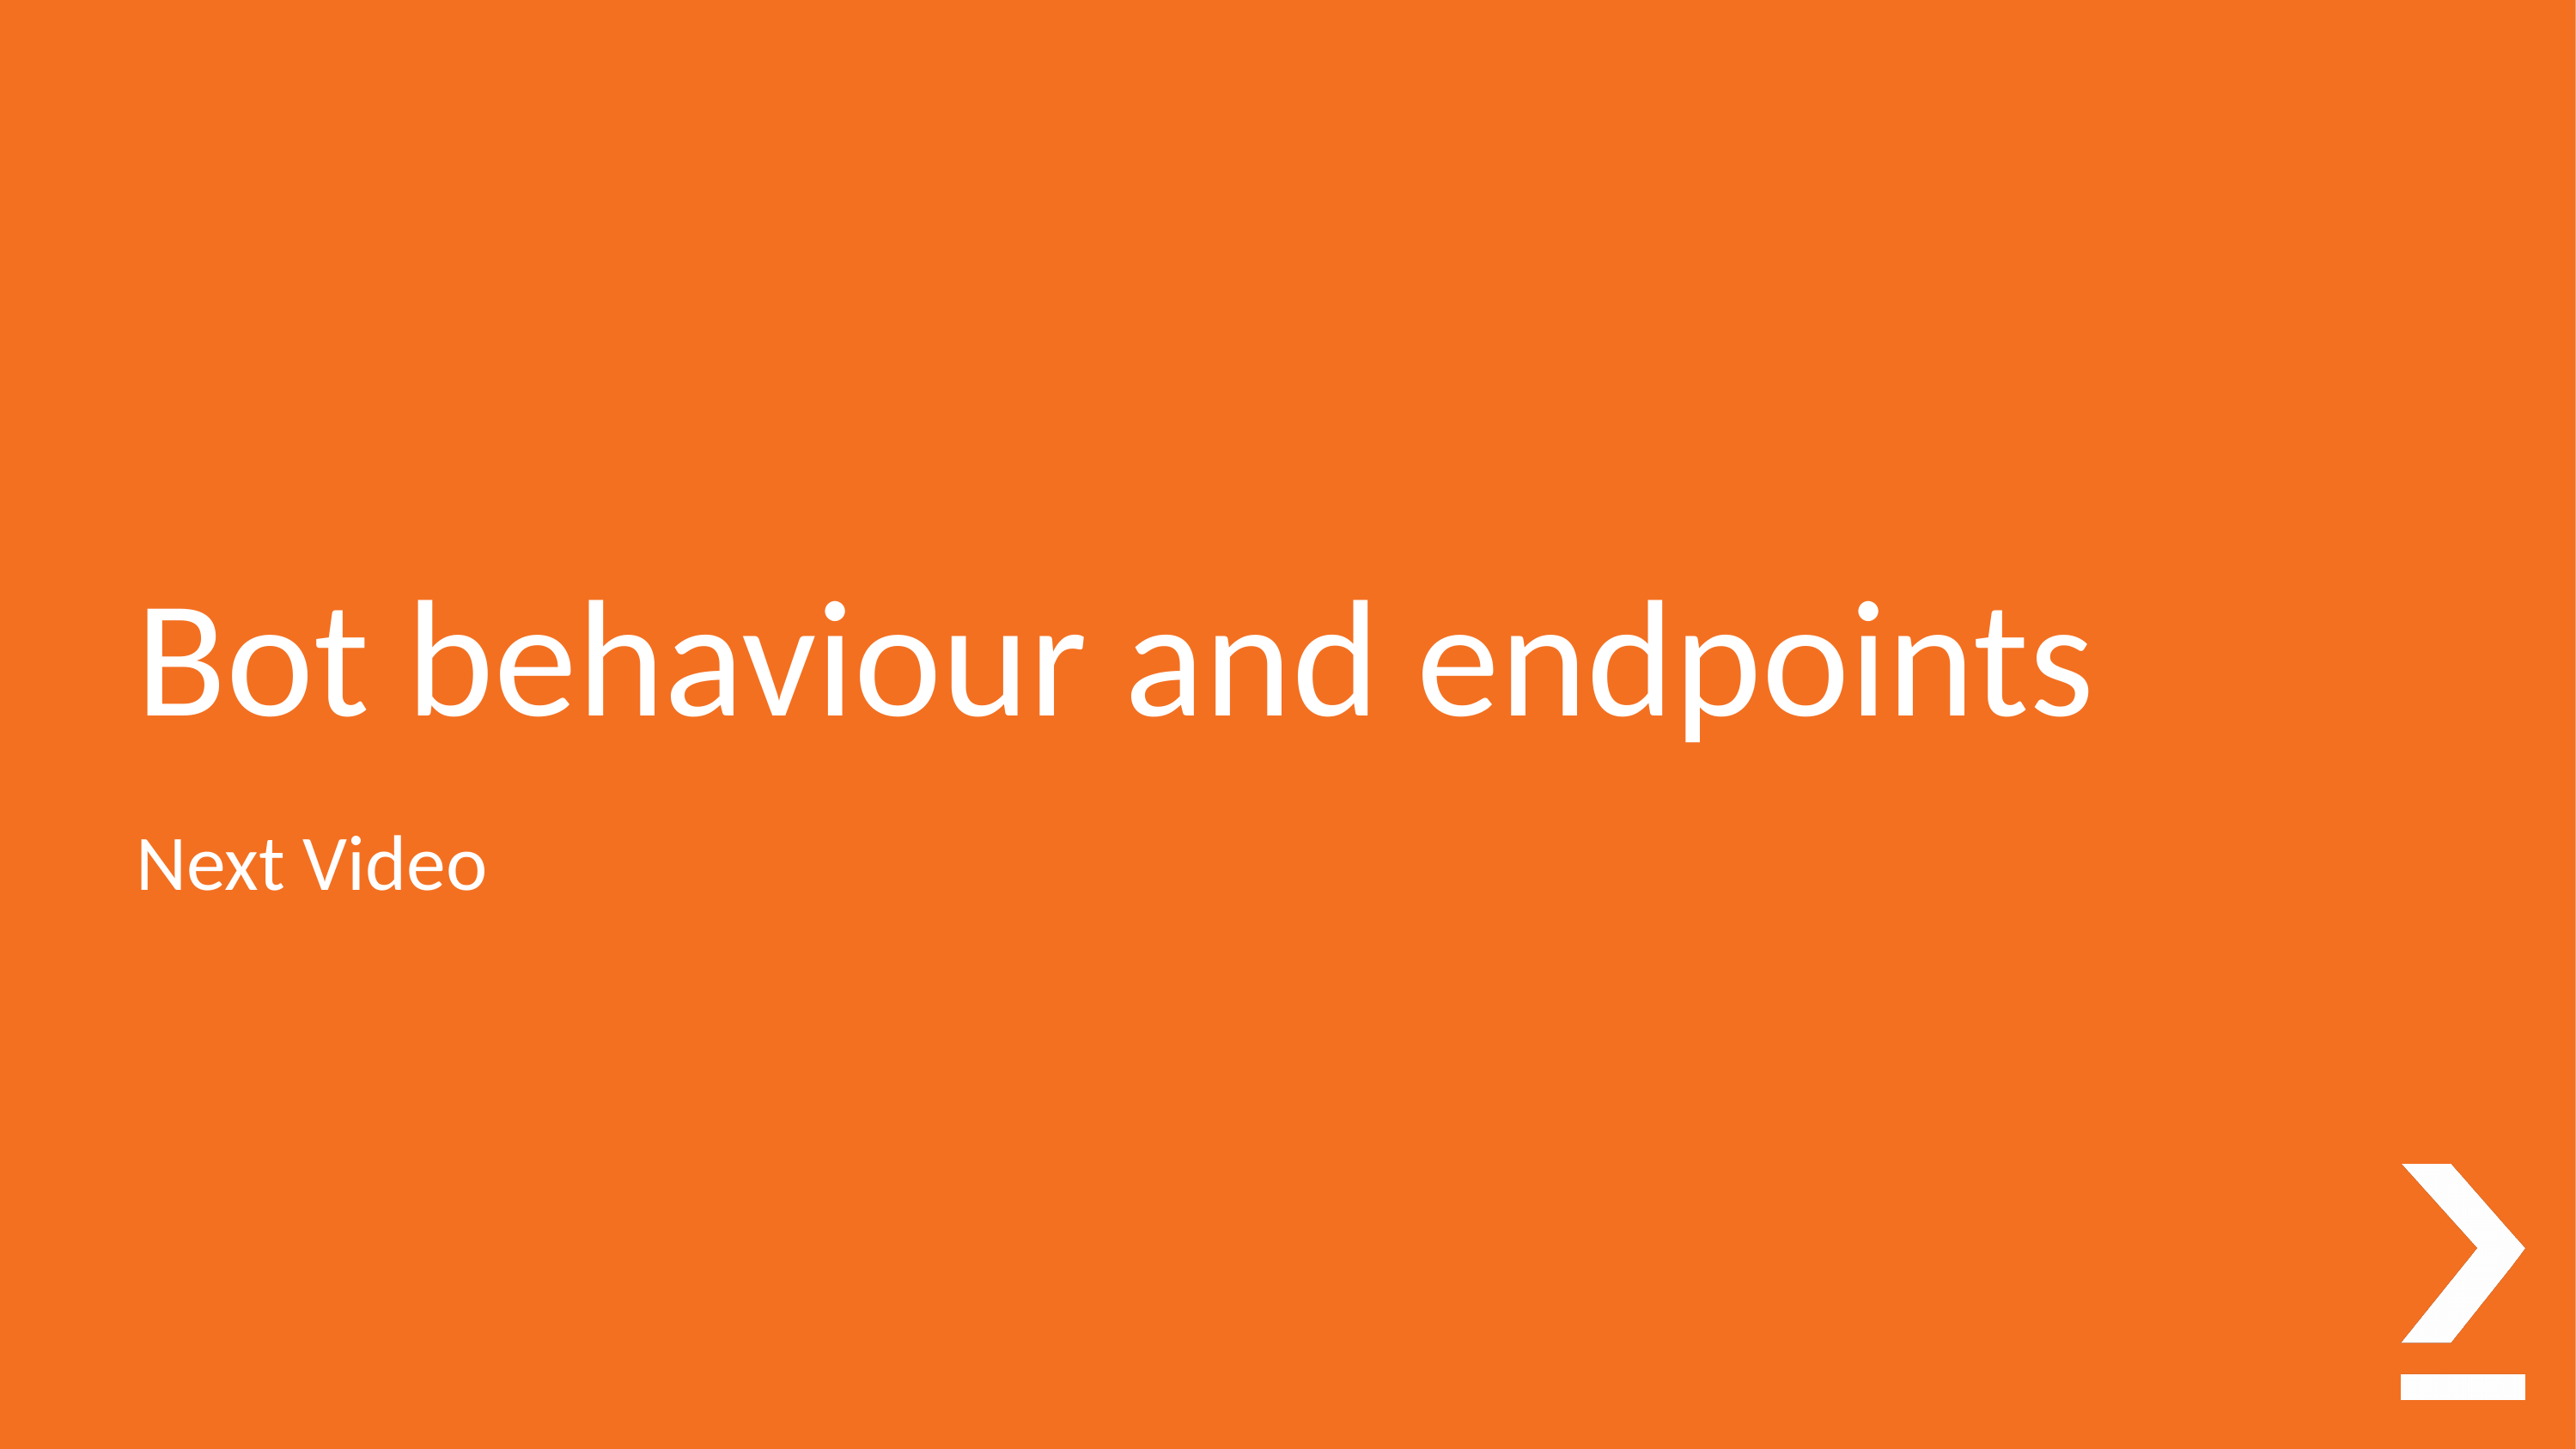

# Bot behaviour and endpoints
Next Video